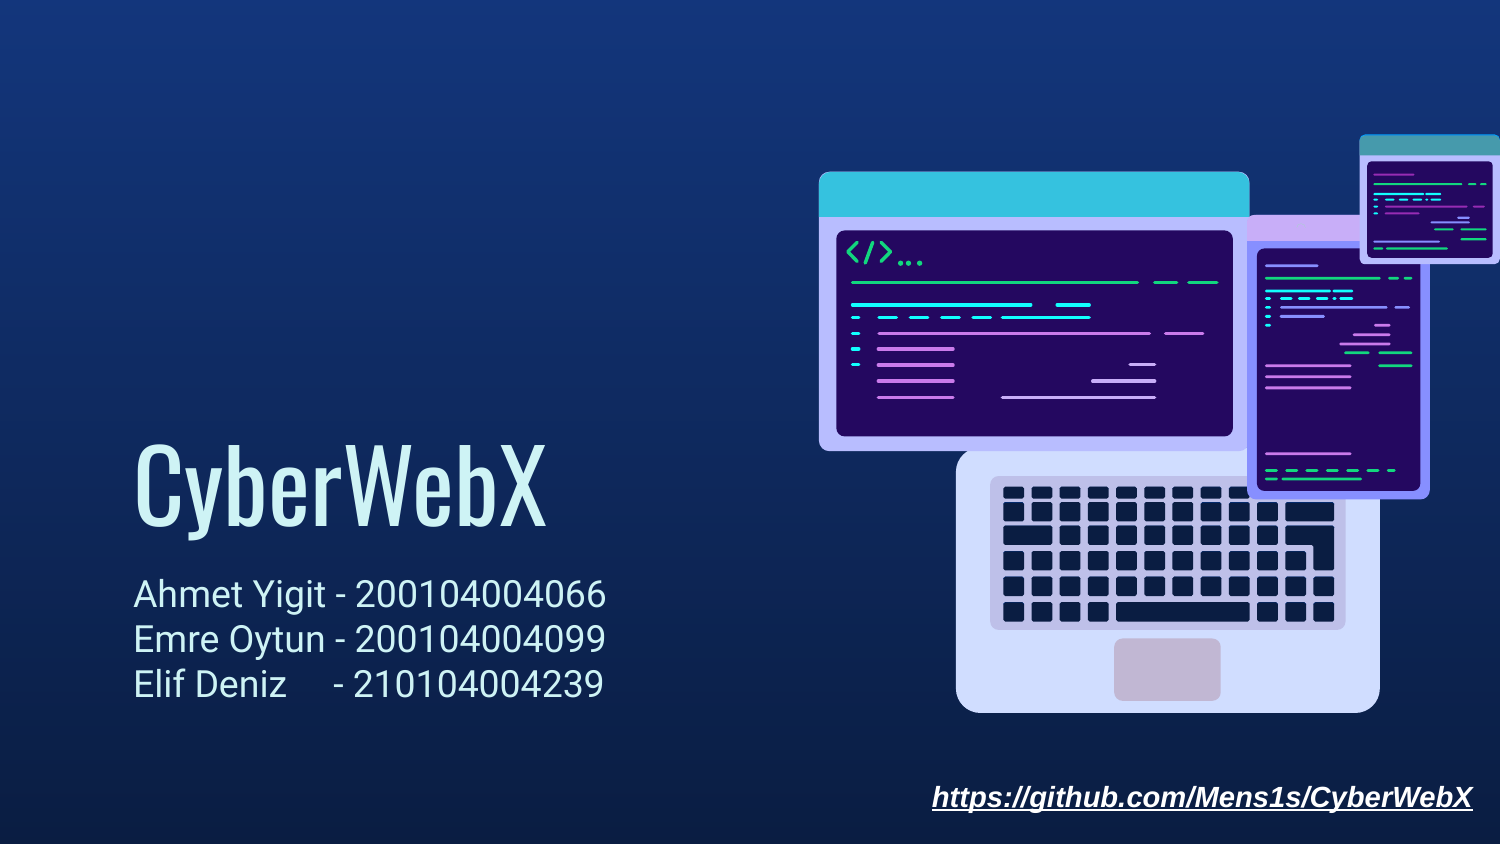

# CyberWebX

Ahmet Yigit - 200104004066
Emre Oytun - 200104004099
Elif Deniz     - 210104004239

https://github.com/Mens1s/CyberWebX